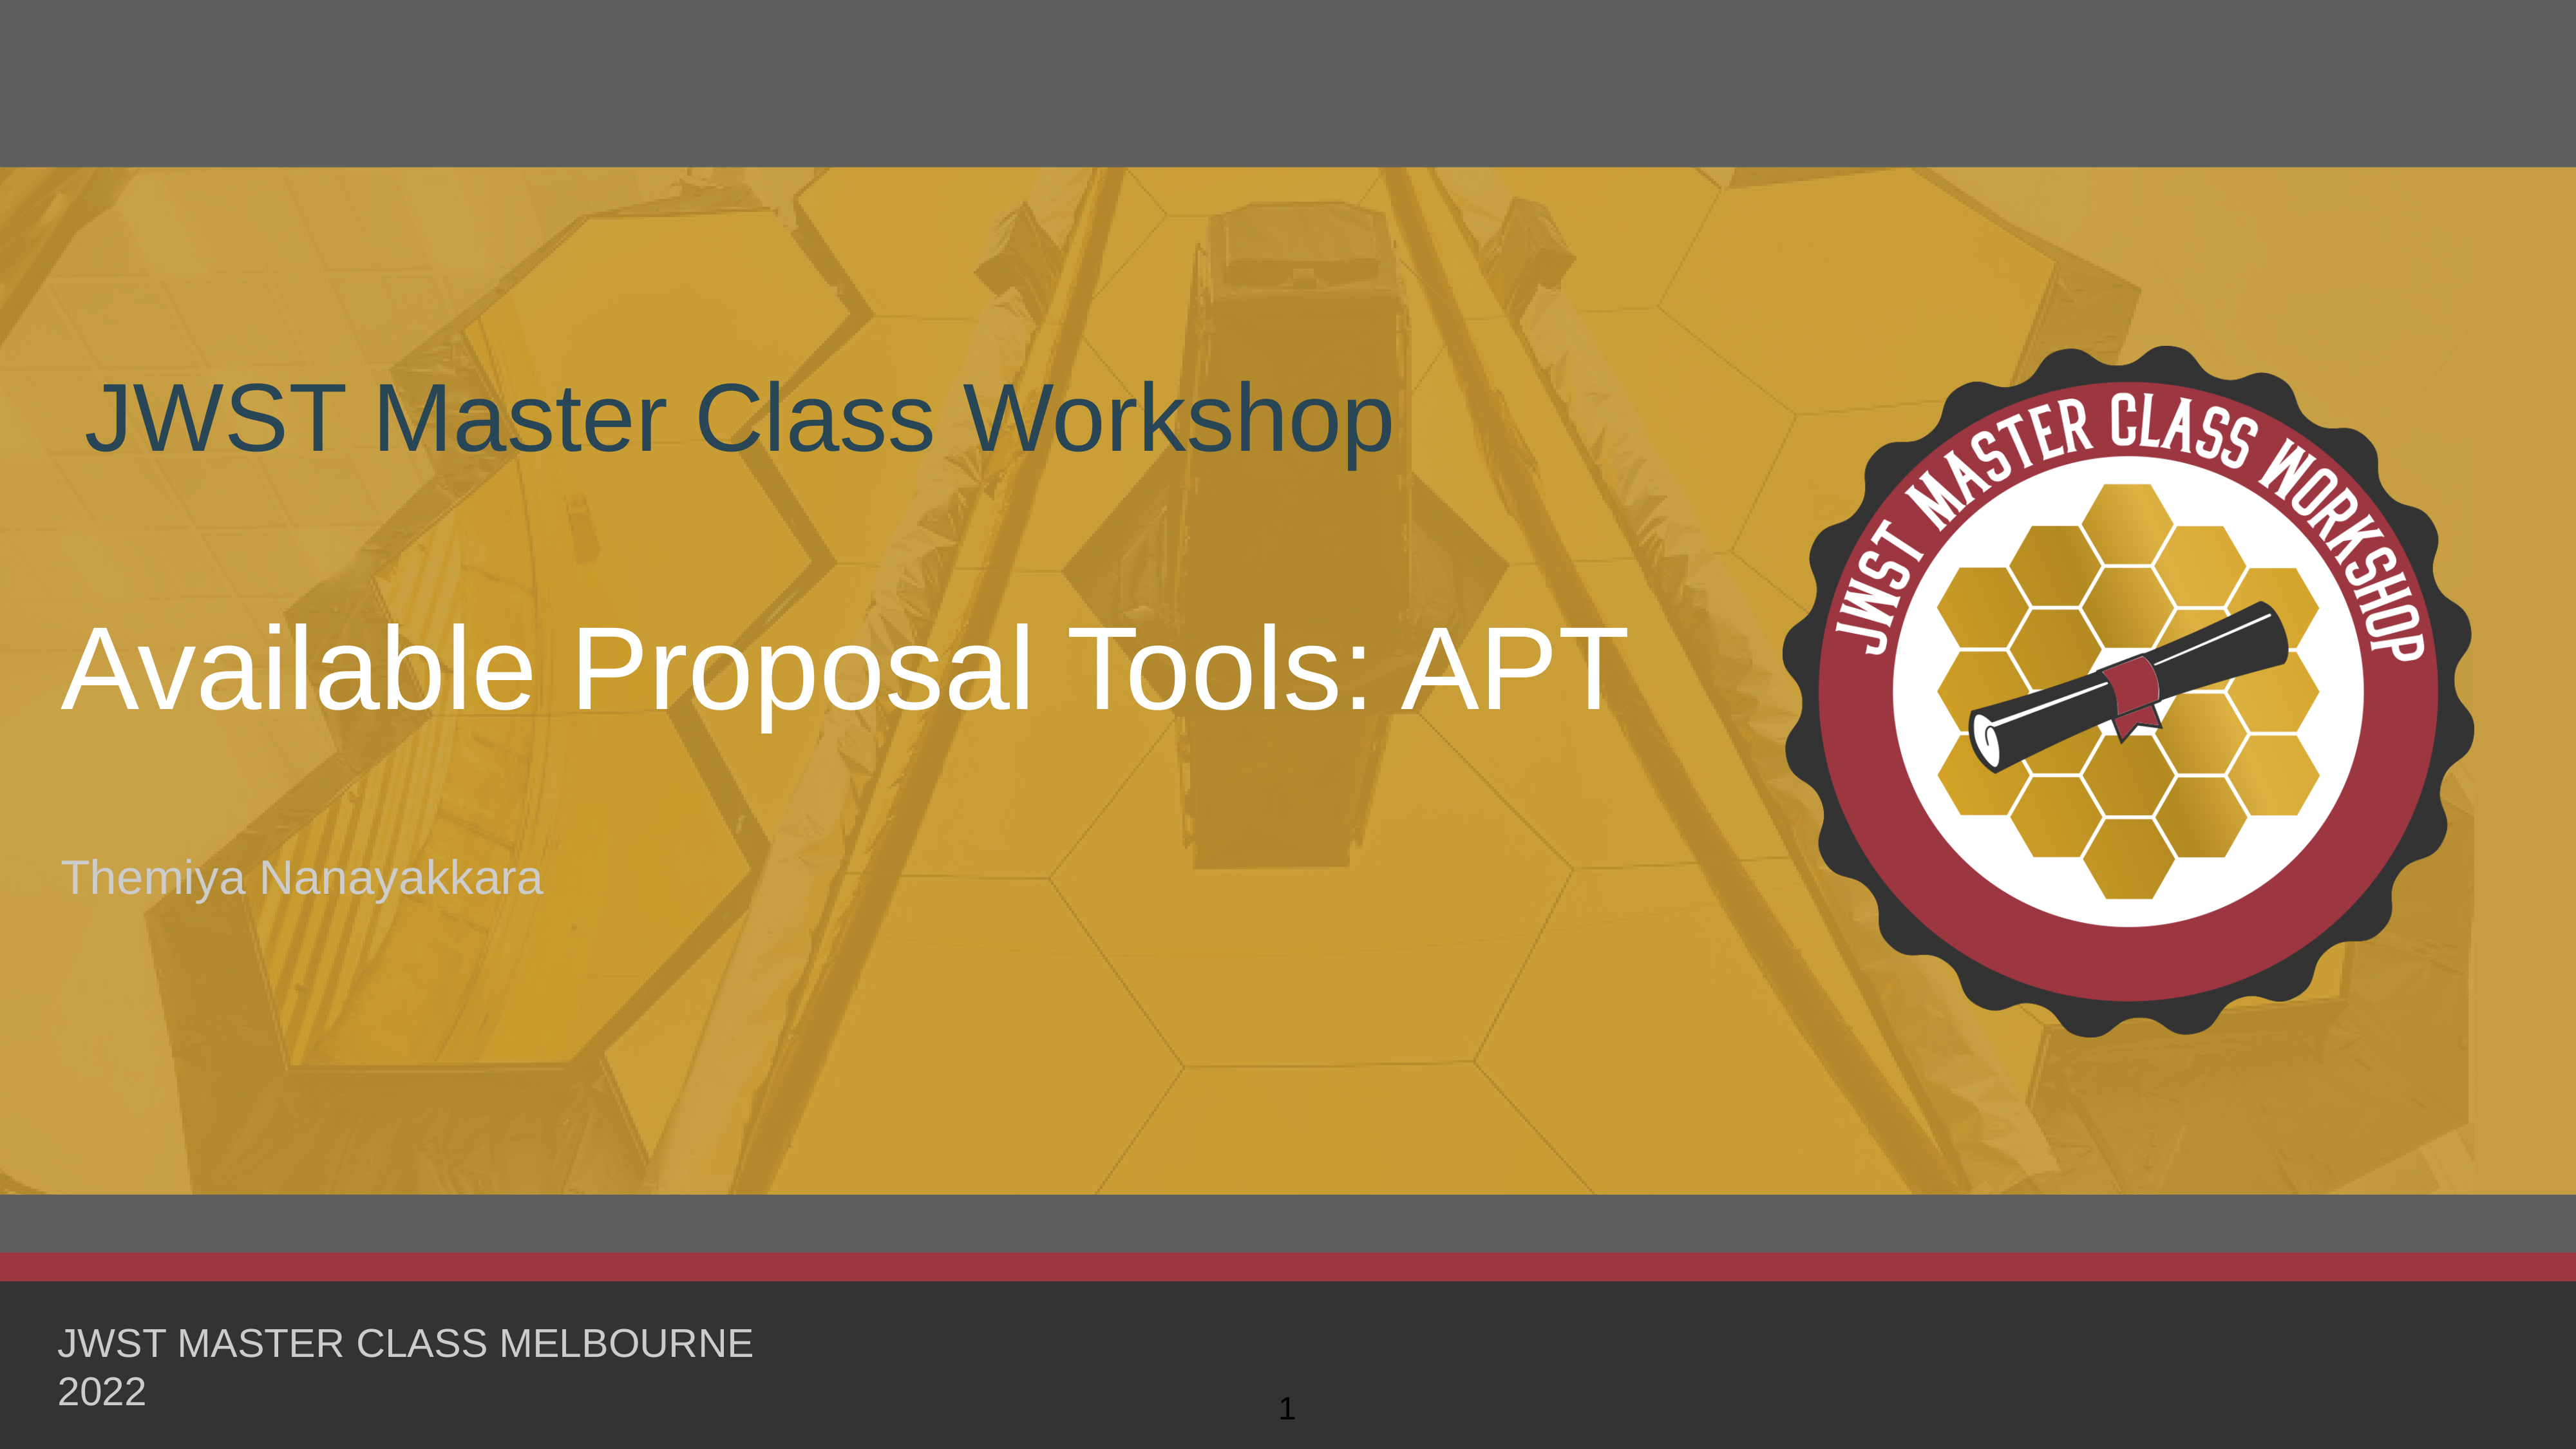

# Available Proposal Tools: APT
Themiya Nanayakkara
JWST MASTER CLASS MELBOURNE 2022
1